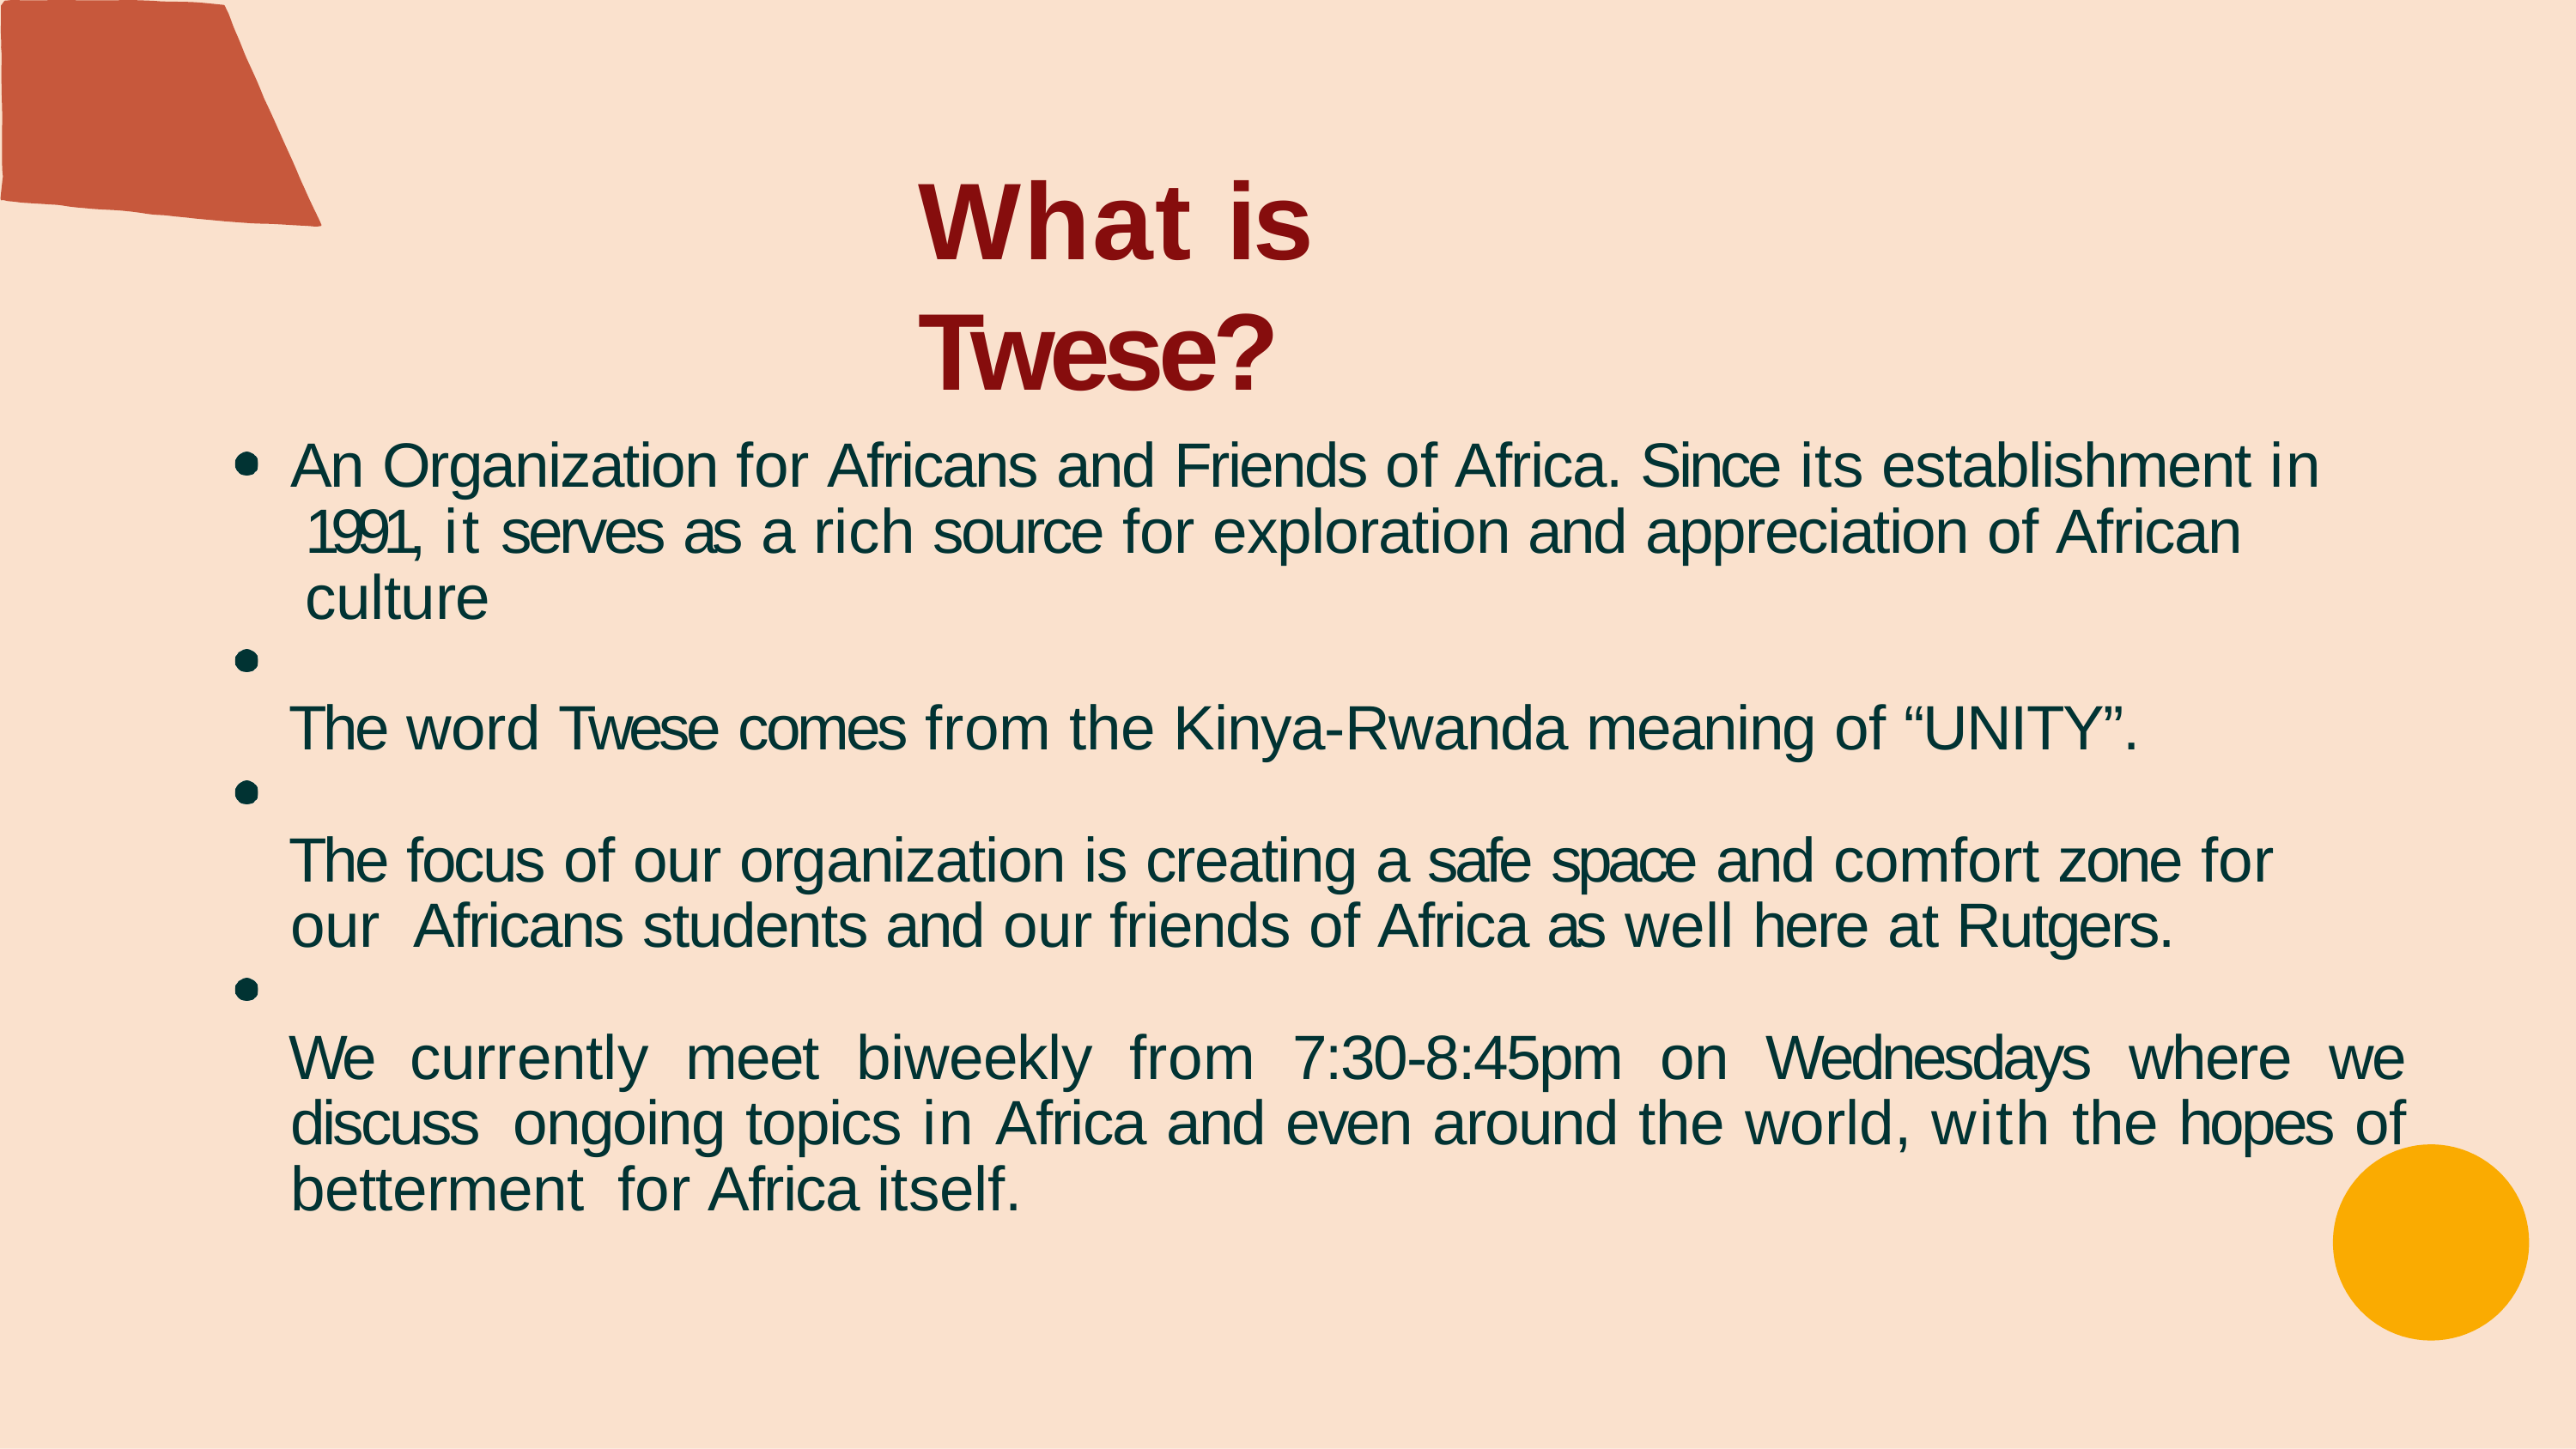

# What is Twese?
An Organization for Africans and Friends of Africa. Since its establishment in 1991,  it serves as a rich source for exploration and appreciation of African culture
The word Twese comes from the Kinya-Rwanda meaning of “UNITY”.
The focus of our organization is creating a safe space and comfort zone for our  Africans students and our friends of Africa as well here at Rutgers.
We currently meet biweekly from 7:30-8:45pm on Wednesdays where we discuss  ongoing topics in Africa and even around the world, with the hopes of betterment  for Africa itself.